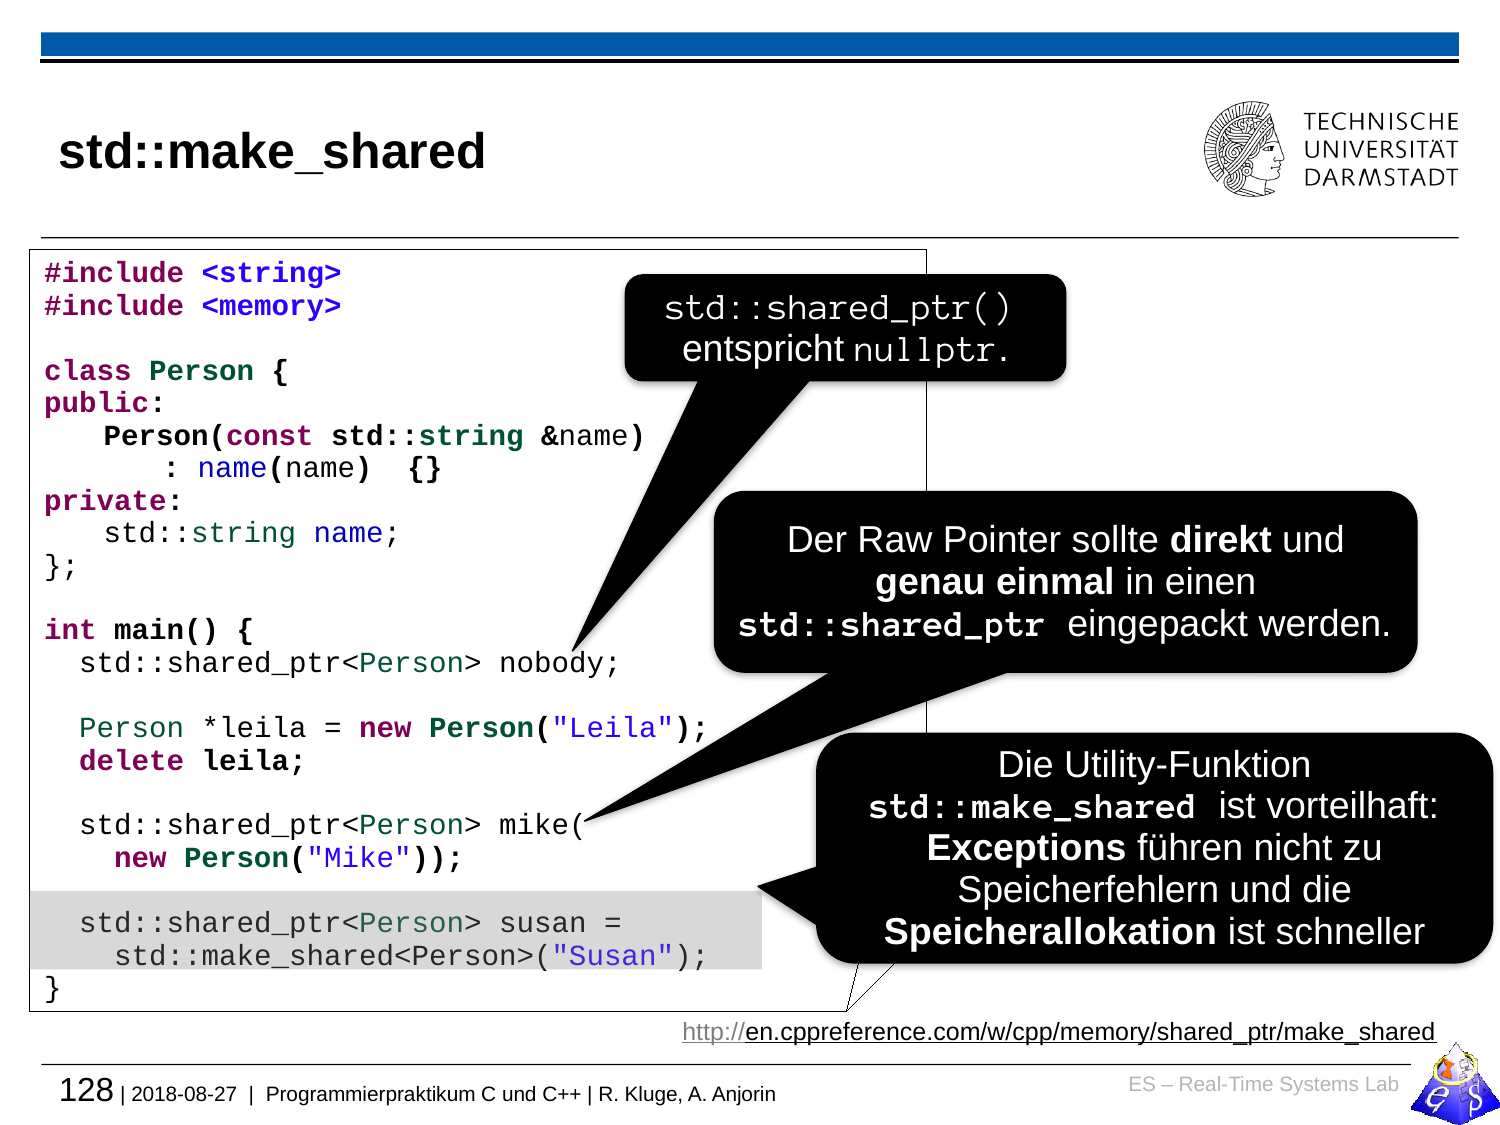

# std::make_shared
#include <string>
#include <memory>

class Person {
public:
	Person(const std::string &name)
		: name(name)  {}
private:
	std::string name;
};

int main() {
  std::shared_ptr<Person> nobody;

  Person *leila = new Person("Leila");
  delete leila;

  std::shared_ptr<Person> mike(
    new Person("Mike"));

  std::shared_ptr<Person> susan =
    std::make_shared<Person>("Susan");
}
std::shared_ptr()
entspricht nullptr.
Der Raw Pointer sollte direkt und genau einmal in einen std::shared_ptr eingepackt werden.
Die Utility-Funktion std::make_shared ist vorteilhaft: Exceptions führen nicht zu Speicherfehlern und die Speicherallokation ist schneller

http://en.cppreference.com/w/cpp/memory/shared_ptr/make_shared